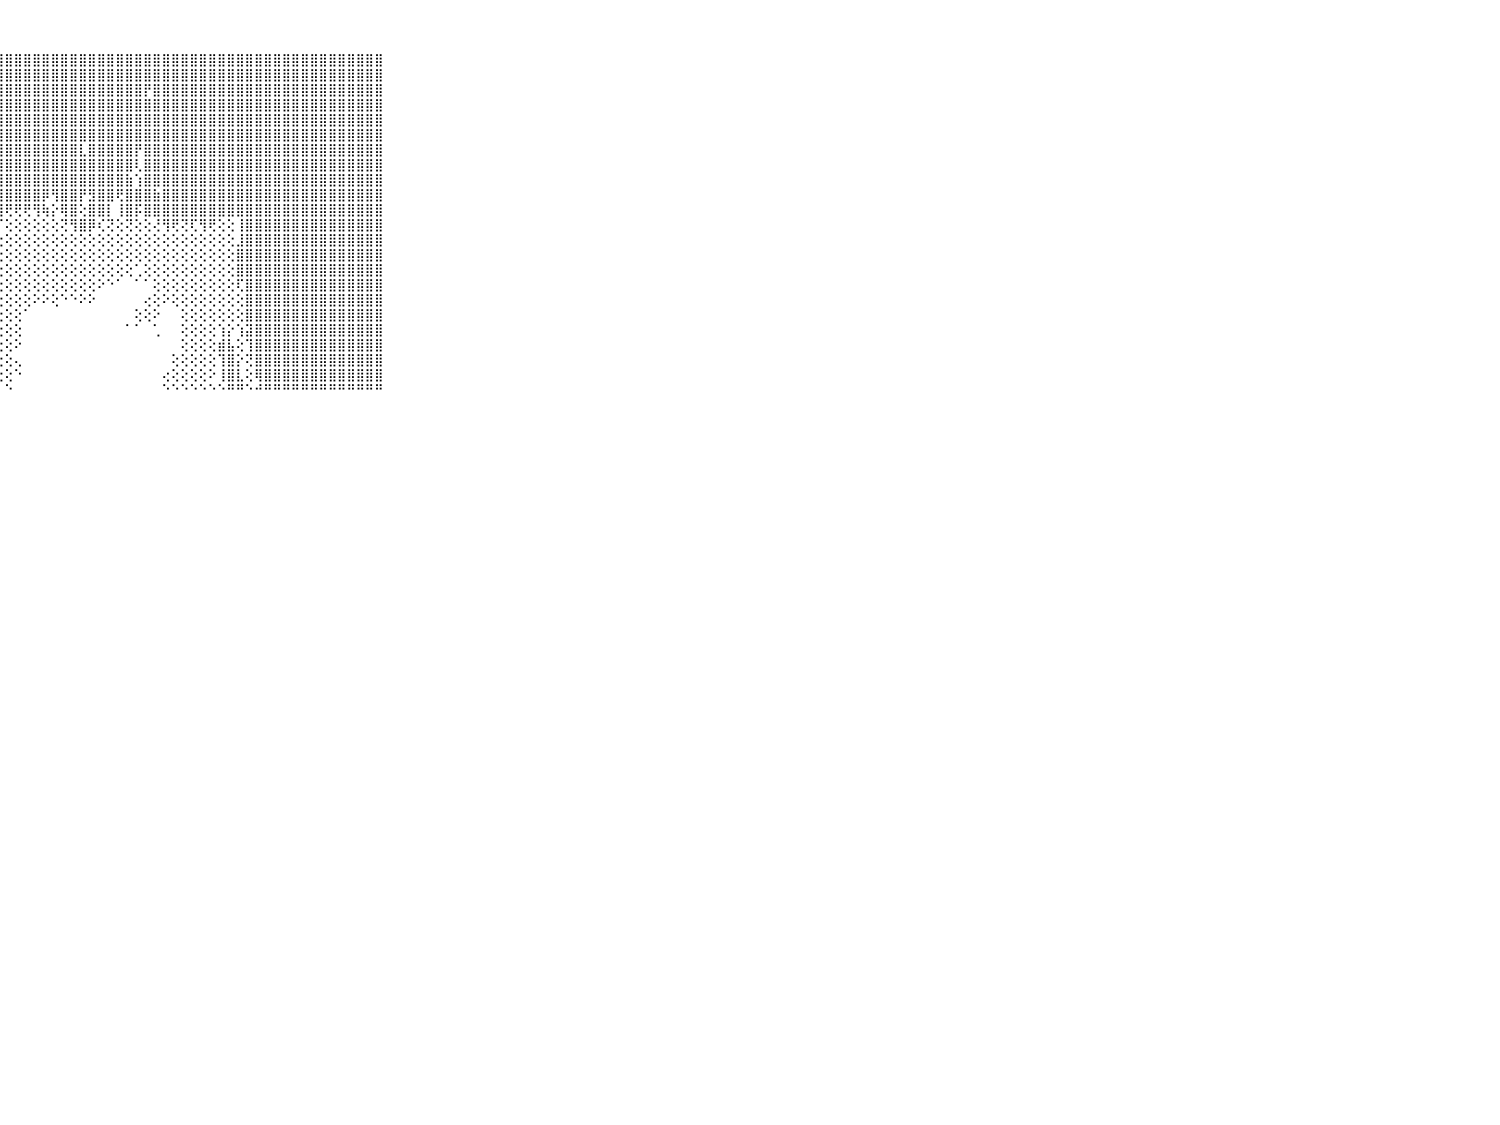

⠀⠀⠀⠀⠀⠀⠀⠀⠀⠀⠀⣿⣿⣿⣿⣿⣿⣿⣿⣿⣿⣿⣿⣿⣿⣿⣿⣿⣿⣿⣿⣿⣿⣿⣿⣿⣿⣿⣿⣿⣿⣿⣿⣿⣿⣿⣿⣿⣿⣿⣿⣿⣿⣿⣿⣿⣿⣿⣿⣿⣿⣿⣿⣿⣿⣿⣿⣿⣿⠀⠀⠀⠀⠀⠀⠀⠀⠀⠀⠀⠀
⠀⠀⠀⠀⠀⠀⠀⠀⠀⠀⠀⣿⣿⣿⣿⣿⣿⣿⣿⣿⣿⣿⣿⣿⣿⣿⣿⣿⣿⣿⣿⣿⣿⣿⣿⣿⣿⣿⣿⣿⣿⣿⣿⣿⣿⣿⣿⣿⣿⣿⣿⣿⣿⣿⣿⣿⣿⣿⣿⣿⣿⣿⣿⣿⣿⣿⣿⣿⣿⠀⠀⠀⠀⠀⠀⠀⠀⠀⠀⠀⠀
⠀⠀⠀⠀⠀⠀⠀⠀⠀⠀⠀⣿⣿⣿⣿⣿⣿⣿⣿⣿⣿⣿⣿⣿⣿⣿⣿⣿⣿⣿⣿⣿⣿⣿⣿⣿⣿⣿⣿⣿⣿⣿⣿⡟⣿⣿⣿⣿⣿⣿⣿⣿⣿⣿⣿⣿⣿⣿⣿⣿⣿⣿⣿⣿⣿⣿⣿⣿⣿⠀⠀⠀⠀⠀⠀⠀⠀⠀⠀⠀⠀
⠀⠀⠀⠀⠀⠀⠀⠀⠀⠀⠀⣿⣿⣿⣿⣿⣿⣿⣿⣿⣿⣿⣿⣿⣿⣿⣿⣿⣿⣿⣿⣿⣿⣿⣿⣿⣿⣿⣿⣿⣿⣿⣿⣿⣿⣿⣿⣿⣿⣿⣿⣿⣿⣿⣿⣿⣿⣿⣿⣿⣿⣿⣿⣿⣿⣿⣿⣿⣿⠀⠀⠀⠀⠀⠀⠀⠀⠀⠀⠀⠀
⠀⠀⠀⠀⠀⠀⠀⠀⠀⠀⠀⣿⣿⣿⣿⣿⣿⣿⣿⣿⣿⣿⣿⣿⣿⣿⣿⣿⣿⣿⣿⣿⣿⣿⣿⣿⣿⣿⣿⣿⣿⣿⣿⣿⣿⣿⣿⣿⣿⣿⣿⣿⣿⣿⣿⣿⣿⣿⣿⣿⣿⣿⣿⣿⣿⣿⣿⣿⣿⠀⠀⠀⠀⠀⠀⠀⠀⠀⠀⠀⠀
⠀⠀⠀⠀⠀⠀⠀⠀⠀⠀⠀⣿⣿⣿⣿⣿⣿⣿⣿⣿⣿⣿⣿⣿⣿⣿⣿⣿⣿⣿⣿⣿⣿⣿⣿⣿⣿⣿⣿⣿⣿⣿⣿⣿⣿⣿⣿⣿⣿⣿⣿⣿⣿⣿⣿⣿⣿⣿⣿⣿⣿⣿⣿⣿⣿⣿⣿⣿⣿⠀⠀⠀⠀⠀⠀⠀⠀⠀⠀⠀⠀
⠀⠀⠀⠀⠀⠀⠀⠀⠀⠀⠀⣿⣿⣿⣿⣿⣿⣿⣿⣿⣿⣿⣿⣿⣿⣿⣿⣿⣿⣿⣿⣿⣿⣿⣿⣿⣇⣿⣿⣿⣿⣿⡟⣿⣿⣿⣿⣿⣿⣿⣿⣿⣿⣿⣿⣿⣿⣿⣿⣿⣿⣿⣿⣿⣿⣿⣿⣿⣿⠀⠀⠀⠀⠀⠀⠀⠀⠀⠀⠀⠀
⠀⠀⠀⠀⠀⠀⠀⠀⠀⠀⠀⣿⣿⣿⣿⣿⣿⣿⣿⣿⣿⣿⣿⣿⣿⣿⣿⣿⣿⣿⣿⣿⣿⣿⣿⣿⣿⣿⣿⣿⣿⣿⢇⣿⣿⣿⣿⣿⣿⣿⣿⣿⣿⣿⣿⣿⣿⣿⣿⣿⣿⣿⣿⣿⣿⣿⣿⣿⣿⠀⠀⠀⠀⠀⠀⠀⠀⠀⠀⠀⠀
⠀⠀⠀⠀⠀⠀⠀⠀⠀⠀⠀⣿⣿⣿⣿⣿⣿⣿⣿⣿⣿⣿⣿⣿⣿⣿⣿⣿⣿⣿⣿⣿⣿⣿⣿⣿⣿⣿⣿⣿⣿⣷⢱⣿⣿⣿⣿⣿⣿⣿⣿⣿⣿⣿⣿⣿⣿⣿⣿⣿⣿⣿⣿⣿⣿⣿⣿⣿⣿⠀⠀⠀⠀⠀⠀⠀⠀⠀⠀⠀⠀
⠀⠀⠀⠀⠀⠀⠀⠀⠀⠀⠀⣿⣿⣿⣿⣿⣿⣿⣿⣿⣿⣿⣿⣿⣿⣿⣿⣿⣿⣿⣿⣿⡿⢻⣿⣿⡟⣻⣿⣿⢟⣿⣿⣿⣷⣿⣿⣿⣿⣿⣿⣿⣿⣿⣿⣿⣿⣿⣿⣿⣿⣿⣿⣿⣿⣿⣿⣿⣿⠀⠀⠀⠀⠀⠀⠀⠀⠀⠀⠀⠀
⠀⠀⠀⠀⠀⠀⠀⠀⠀⠀⠀⣿⣿⣿⣿⣿⣿⣿⣿⣿⣿⣿⣿⣿⣿⣿⣿⣿⢟⢟⢟⢻⢷⡕⢿⣿⢕⣿⣿⡇⢸⣿⡯⣿⣿⣿⣿⣿⣿⣿⣿⣿⣿⣿⣿⣿⣿⣿⣿⣿⣿⣿⣿⣿⣿⣿⣿⣿⣿⠀⠀⠀⠀⠀⠀⠀⠀⠀⠀⠀⠀
⠀⠀⠀⠀⠀⠀⠀⠀⠀⠀⠀⣿⣿⣿⣿⣿⣿⣿⣿⣿⣿⣿⣿⣿⣿⣿⣿⡏⢕⢕⢕⢕⢕⢕⢝⢻⣿⡿⢎⢝⢕⢝⢕⢕⢜⢻⢟⢝⢏⢻⢟⢕⢕⢸⣿⣿⣿⣿⣿⣿⣿⣿⣿⣿⣿⣿⣿⣿⣿⠀⠀⠀⠀⠀⠀⠀⠀⠀⠀⠀⠀
⠀⠀⠀⠀⠀⠀⠀⠀⠀⠀⠀⣿⣿⣿⣿⣿⣿⣿⣿⣿⣿⣿⣿⣿⣿⣿⣿⢕⢕⢕⢕⢕⢕⢕⢕⢕⢕⢕⢕⢕⢕⢕⢕⢕⢕⢕⢕⢕⢕⢕⢕⢕⢕⣸⣿⣿⣿⣿⣿⣿⣿⣿⣿⣿⣿⣿⣿⣿⣿⠀⠀⠀⠀⠀⠀⠀⠀⠀⠀⠀⠀
⠀⠀⠀⠀⠀⠀⠀⠀⠀⠀⠀⣿⣿⣿⣿⣿⣿⣿⣿⣿⣿⣿⣿⣿⣿⣿⡏⢕⢕⢕⢕⢕⢕⢕⢕⢕⢕⢕⢕⢕⢕⢕⢕⢕⢕⢕⢕⢕⢕⢕⢕⢕⢕⣿⣿⣿⣿⣿⣿⣿⣿⣿⣿⣿⣿⣿⣿⣿⣿⠀⠀⠀⠀⠀⠀⠀⠀⠀⠀⠀⠀
⠀⠀⠀⠀⠀⠀⠀⠀⠀⠀⠀⣿⣿⣿⣿⣿⣿⣿⣿⣿⣿⣿⣿⣿⣿⣿⡇⢕⢕⢕⢕⢕⢕⢕⢕⢕⢕⢕⢕⢕⢕⢕⢁⢕⢕⢕⢕⢕⢕⢕⢕⢕⢕⣿⣿⣿⣿⣿⣿⣿⣿⣿⣿⣿⣿⣿⣿⣿⣿⠀⠀⠀⠀⠀⠀⠀⠀⠀⠀⠀⠀
⠀⠀⠀⠀⠀⠀⠀⠀⠀⠀⠀⣿⣿⣿⣿⣿⣿⣿⣿⣿⣿⣿⣿⣿⣿⣿⢕⢕⢕⢕⢕⢕⢕⢕⢕⢕⢕⢕⠕⠑⠁⠀⠁⠁⢕⢕⢕⢕⢕⢕⢕⢕⢕⢏⣿⣿⣿⣿⣿⣿⣿⣿⣿⣿⣿⣿⣿⣿⣿⠀⠀⠀⠀⠀⠀⠀⠀⠀⠀⠀⠀
⠀⠀⠀⠀⠀⠀⠀⠀⠀⠀⠀⣿⣿⣿⣿⣿⣿⣿⣿⣿⣿⣿⣿⣿⣿⣿⡕⢕⢕⢕⢕⠕⠕⢕⠑⠑⠕⠕⠀⠀⠀⠀⠀⢔⢕⠕⢕⢕⢕⢕⢕⢕⢕⢕⣿⣿⣿⣿⣿⣿⣿⣿⣿⣿⣿⣿⣿⣿⣿⠀⠀⠀⠀⠀⠀⠀⠀⠀⠀⠀⠀
⠀⠀⠀⠀⠀⠀⠀⠀⠀⠀⠀⣿⣿⣿⣿⣿⣿⣿⣿⣿⣿⣿⣿⣿⣿⣿⢕⢕⢕⢕⠁⠀⠀⠀⠀⠀⠀⠀⠀⠀⠀⠀⢕⢕⠕⠀⠀⢕⢕⢕⢕⢕⢕⢕⣿⣿⣿⣿⣿⣿⣿⣿⣿⣿⣿⣿⣿⣿⣿⠀⠀⠀⠀⠀⠀⠀⠀⠀⠀⠀⠀
⠀⠀⠀⠀⠀⠀⠀⠀⠀⠀⠀⣿⣿⣿⣿⣿⣿⣿⣿⣿⣿⣿⣿⣿⣿⡿⢕⢕⢕⢕⠀⠀⠀⠀⠀⠀⠀⠀⠀⠀⠀⠁⠁⠀⢁⠀⠀⢕⢕⢕⢕⢱⡕⢱⣽⣿⣿⣿⣿⣿⣿⣿⣿⣿⣿⣿⣿⣿⣿⠀⠀⠀⠀⠀⠀⠀⠀⠀⠀⠀⠀
⠀⠀⠀⠀⠀⠀⠀⠀⠀⠀⠀⣿⣿⣿⣿⣿⣿⣿⣿⣿⣿⣿⣿⣿⣿⡇⢕⢕⢕⠕⠀⠀⠀⠀⠀⠀⠀⠀⠀⠀⠀⠀⠀⠀⠀⠀⠀⢕⢕⢕⢕⣾⣧⢕⢹⣿⣿⣿⣿⣿⣿⣿⣿⣿⣿⣿⣿⣿⣿⠀⠀⠀⠀⠀⠀⠀⠀⠀⠀⠀⠀
⠀⠀⠀⠀⠀⠀⠀⠀⠀⠀⠀⣿⣿⣿⣿⣿⣿⣿⣿⣿⣿⣿⣿⣿⣿⢇⢕⢕⢕⢄⠀⠀⠀⠀⠀⠀⠀⠀⠀⠀⠀⠀⠀⠀⠀⠀⢕⢕⢕⢕⢕⢹⣿⡕⢝⣿⣿⣿⣿⣿⣿⣿⣿⣿⣿⣿⣿⣿⣿⠀⠀⠀⠀⠀⠀⠀⠀⠀⠀⠀⠀
⠀⠀⠀⠀⠀⠀⠀⠀⠀⠀⠀⣿⣿⣿⣿⣿⣿⣿⣿⣿⣿⣿⣿⣿⣿⢕⢕⢕⢕⠑⠀⠀⠀⠀⠀⠀⠀⠀⠀⠀⠀⠀⠀⠀⠀⢔⢕⢕⢕⢕⠕⢸⣿⣇⢕⢿⣿⣿⣿⣿⣿⣿⣿⣿⣿⣿⣿⣿⣿⠀⠀⠀⠀⠀⠀⠀⠀⠀⠀⠀⠀
⠀⠀⠀⠀⠀⠀⠀⠀⠀⠀⠀⠛⠛⠛⠛⠛⠛⠛⠛⠛⠛⠛⠛⠛⠃⠑⠑⠃⠑⠀⠀⠀⠀⠀⠀⠀⠀⠀⠀⠀⠀⠀⠀⠀⠀⠑⠑⠑⠑⠑⠑⠑⠛⠛⠑⠚⠛⠛⠛⠛⠛⠛⠛⠛⠛⠛⠛⠛⠛⠀⠀⠀⠀⠀⠀⠀⠀⠀⠀⠀⠀